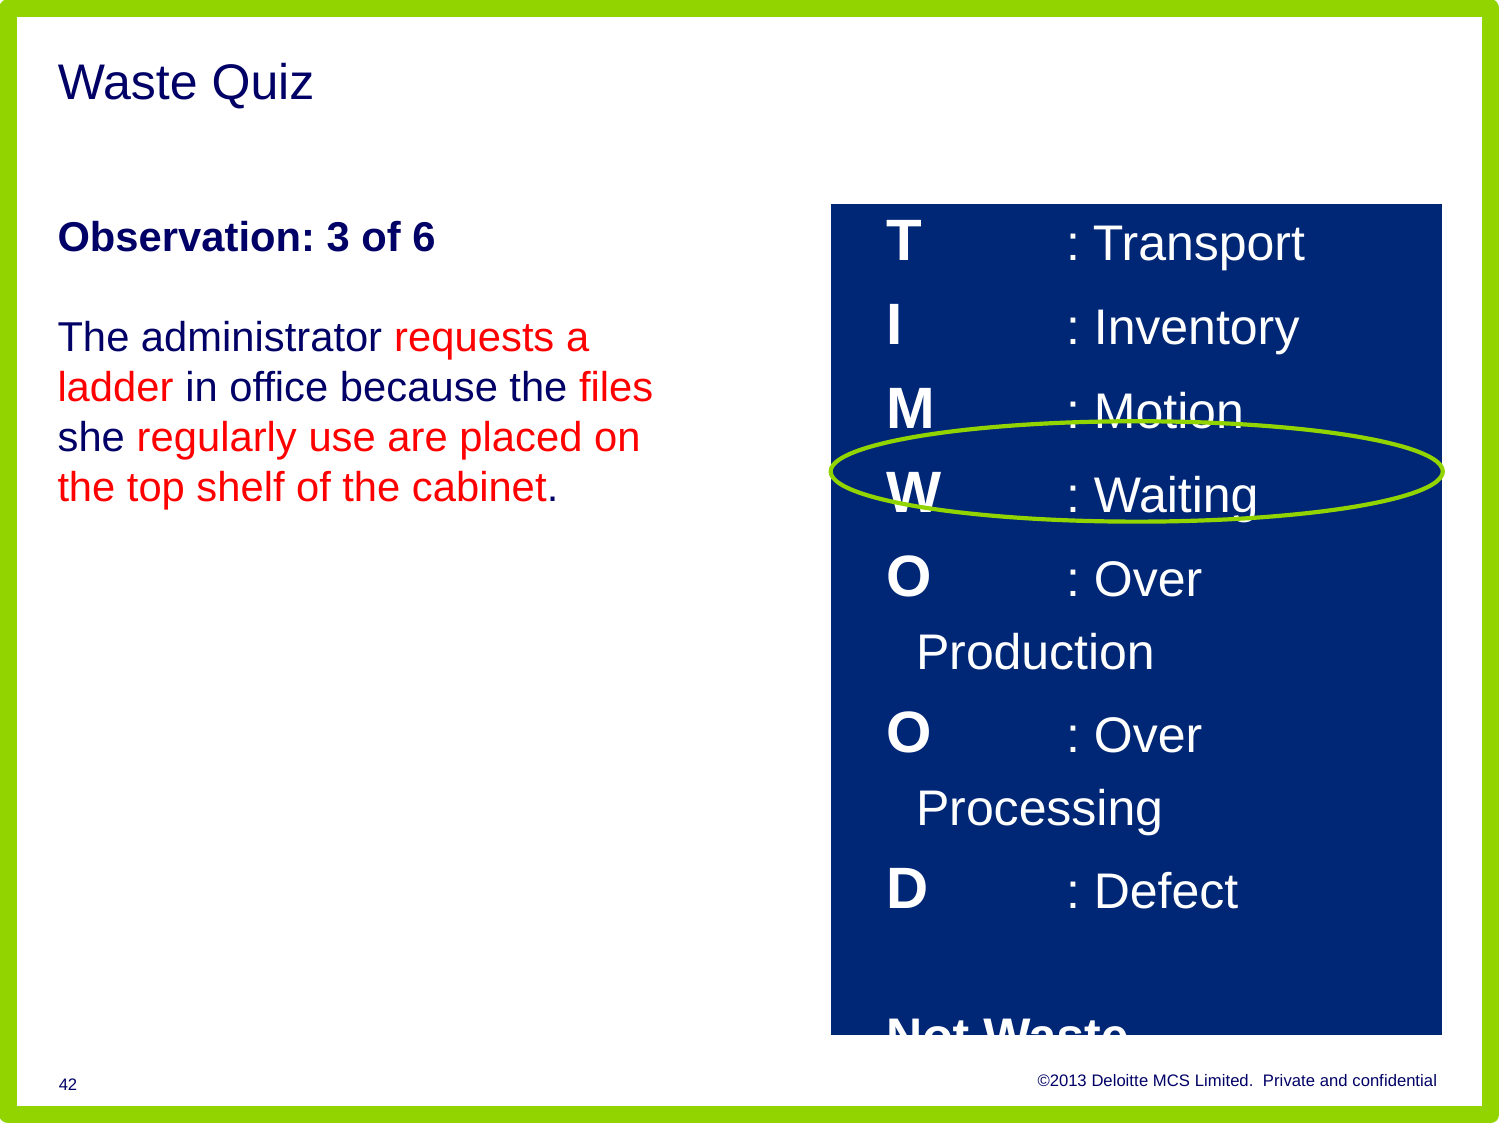

# Waste Quiz
T 	: Transport
I 	: Inventory
M 	: Motion
W 	: Waiting
O 	: Over Production
O	: Over Processing
D	: Defect

Not Waste
Observation: 3 of 6

The administrator requests a ladder in office because the files she regularly use are placed on the top shelf of the cabinet.

42